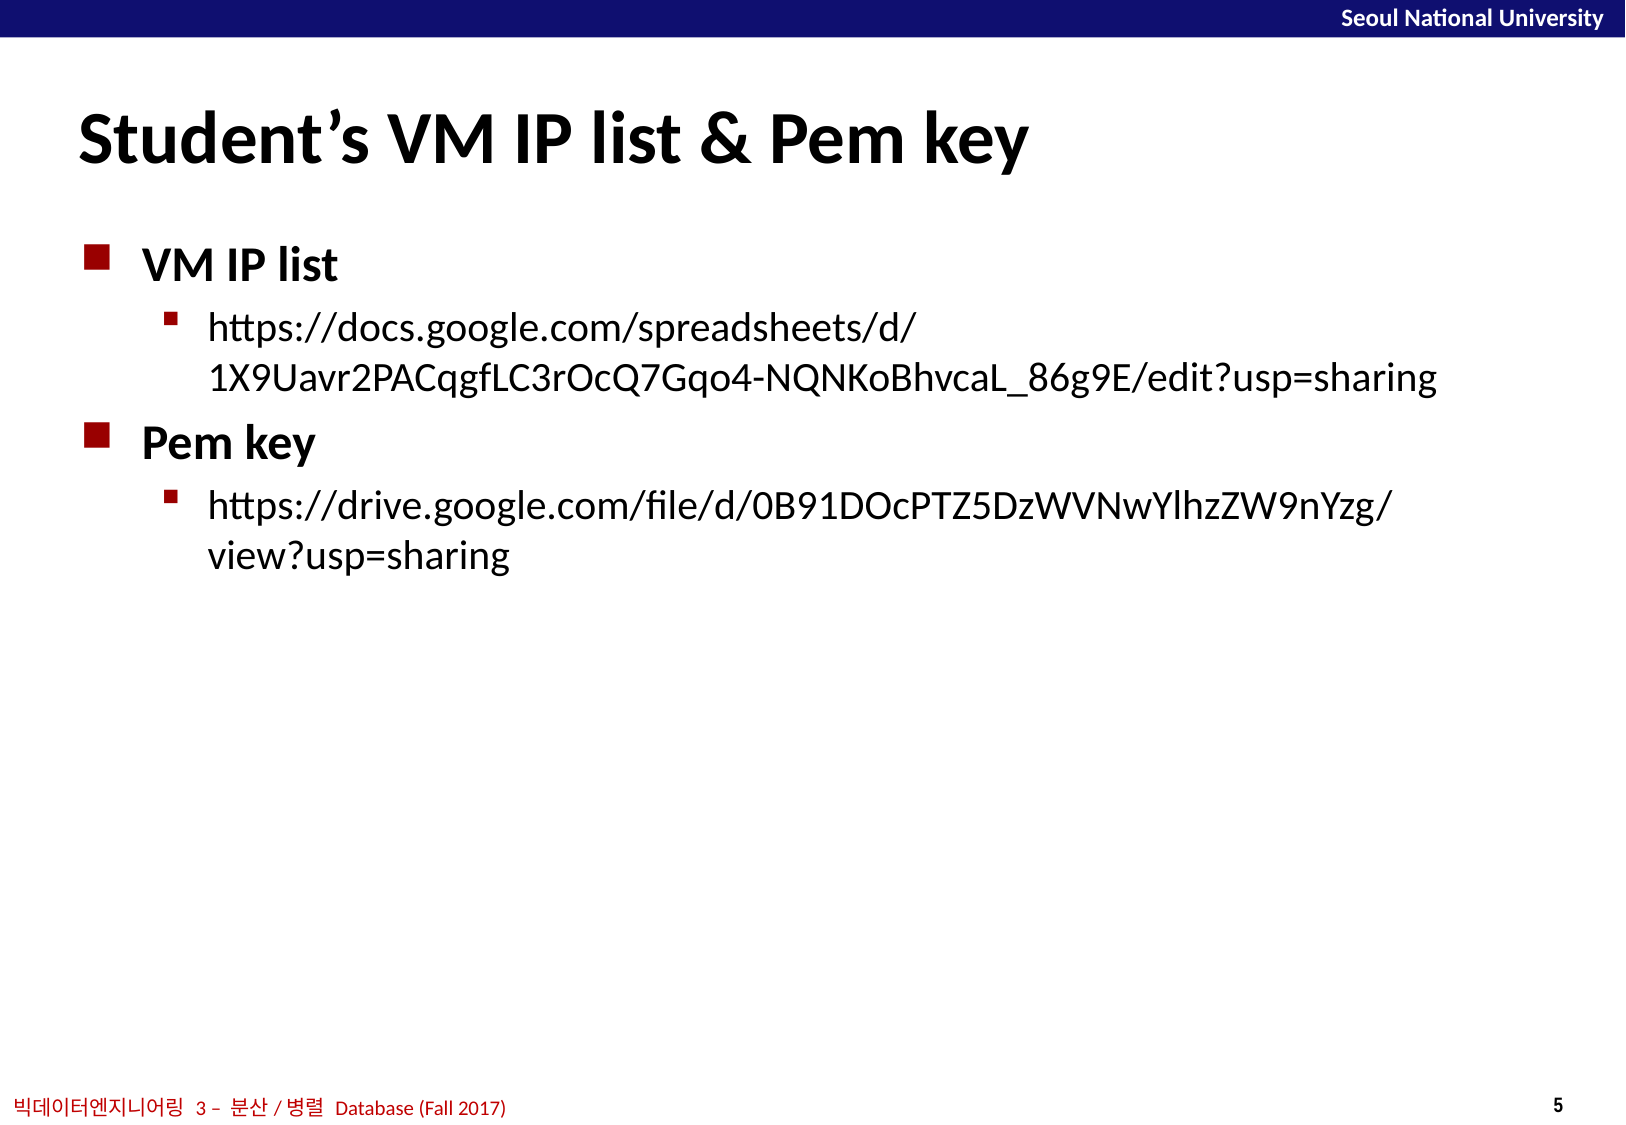

# Student’s VM IP list & Pem key
VM IP list
https://docs.google.com/spreadsheets/d/1X9Uavr2PACqgfLC3rOcQ7Gqo4-NQNKoBhvcaL_86g9E/edit?usp=sharing
Pem key
https://drive.google.com/file/d/0B91DOcPTZ5DzWVNwYlhzZW9nYzg/view?usp=sharing